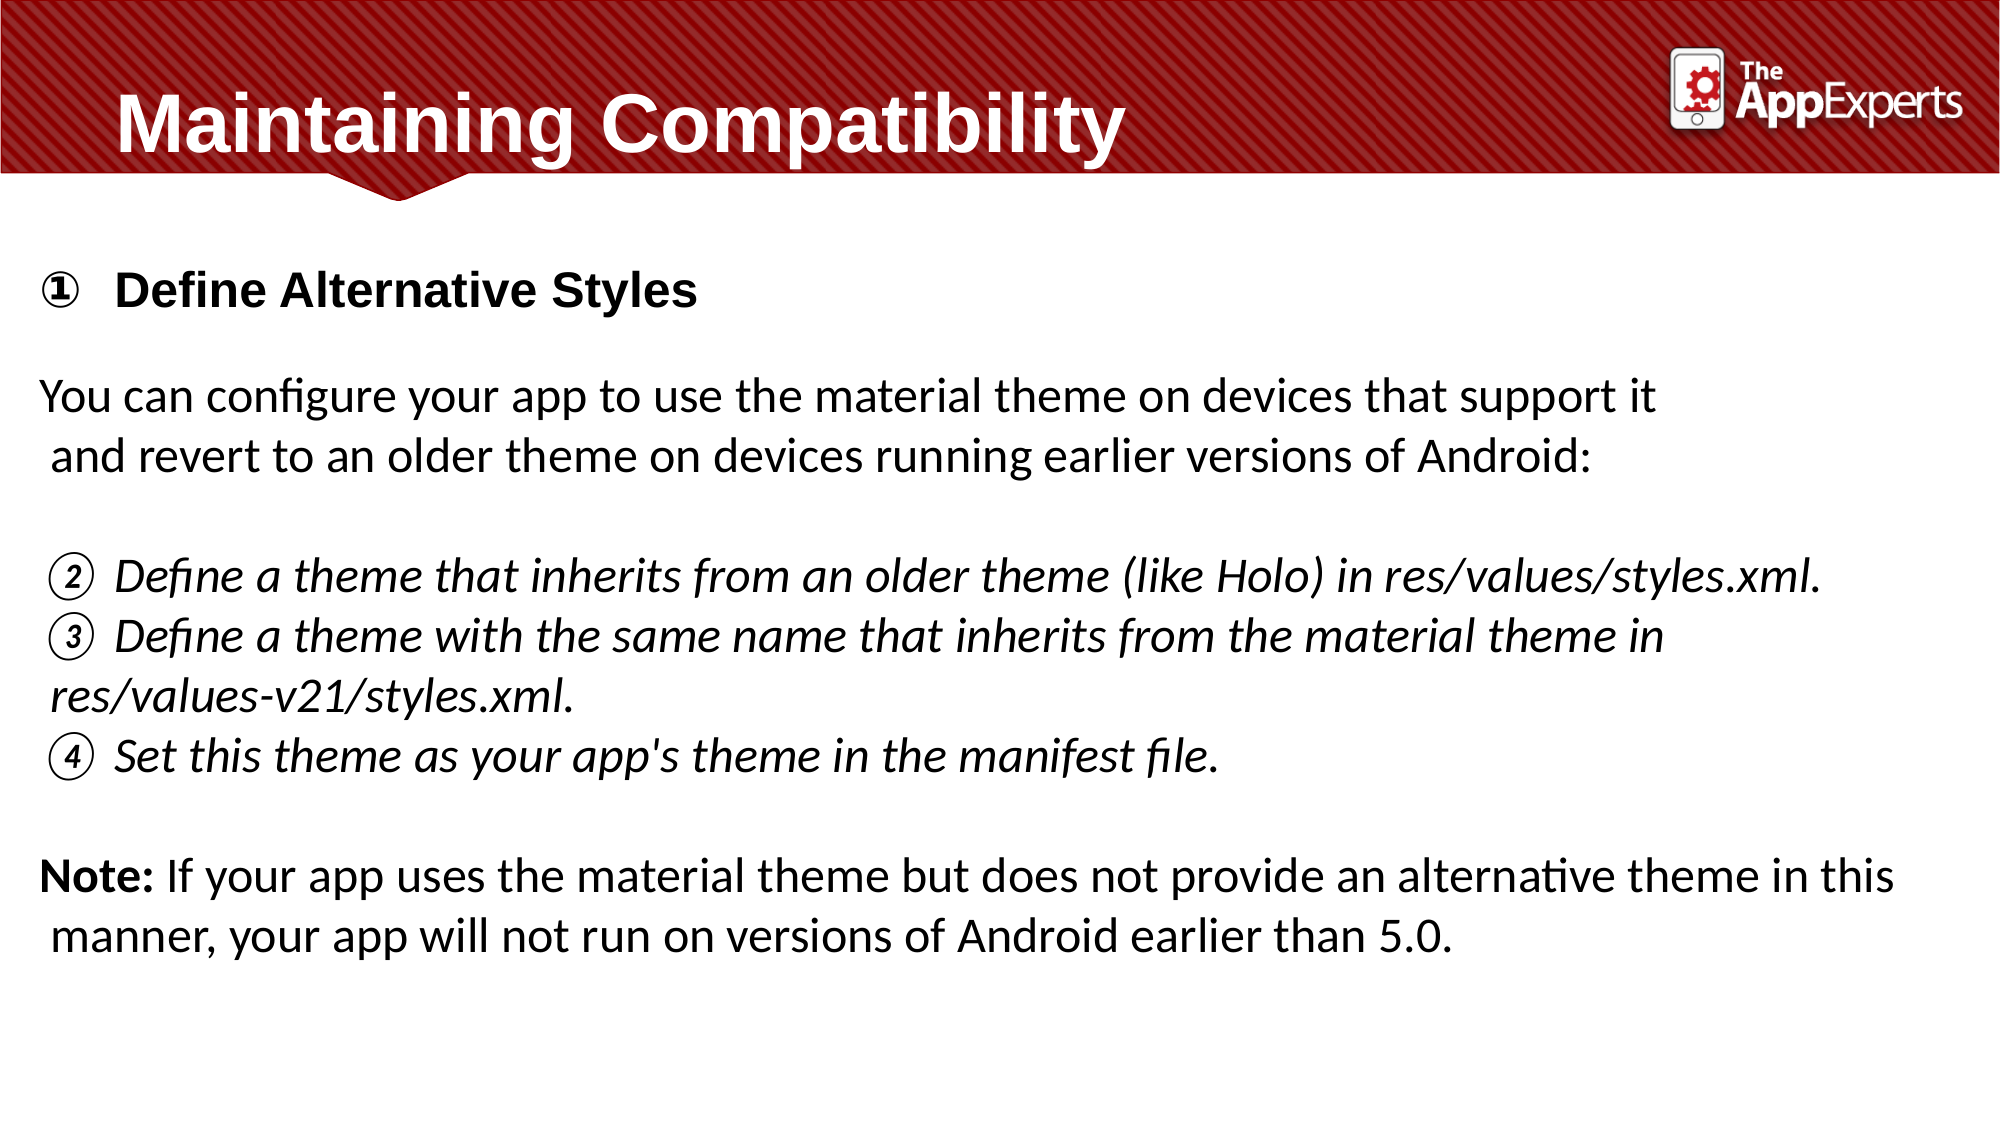

# Maintaining Compatibility
Define Alternative Styles

You can configure your app to use the material theme on devices that support it
 and revert to an older theme on devices running earlier versions of Android:

Define a theme that inherits from an older theme (like Holo) in res/values/styles.xml.
Define a theme with the same name that inherits from the material theme in
 res/values-v21/styles.xml.
Set this theme as your app's theme in the manifest file.

Note: If your app uses the material theme but does not provide an alternative theme in this
 manner, your app will not run on versions of Android earlier than 5.0.